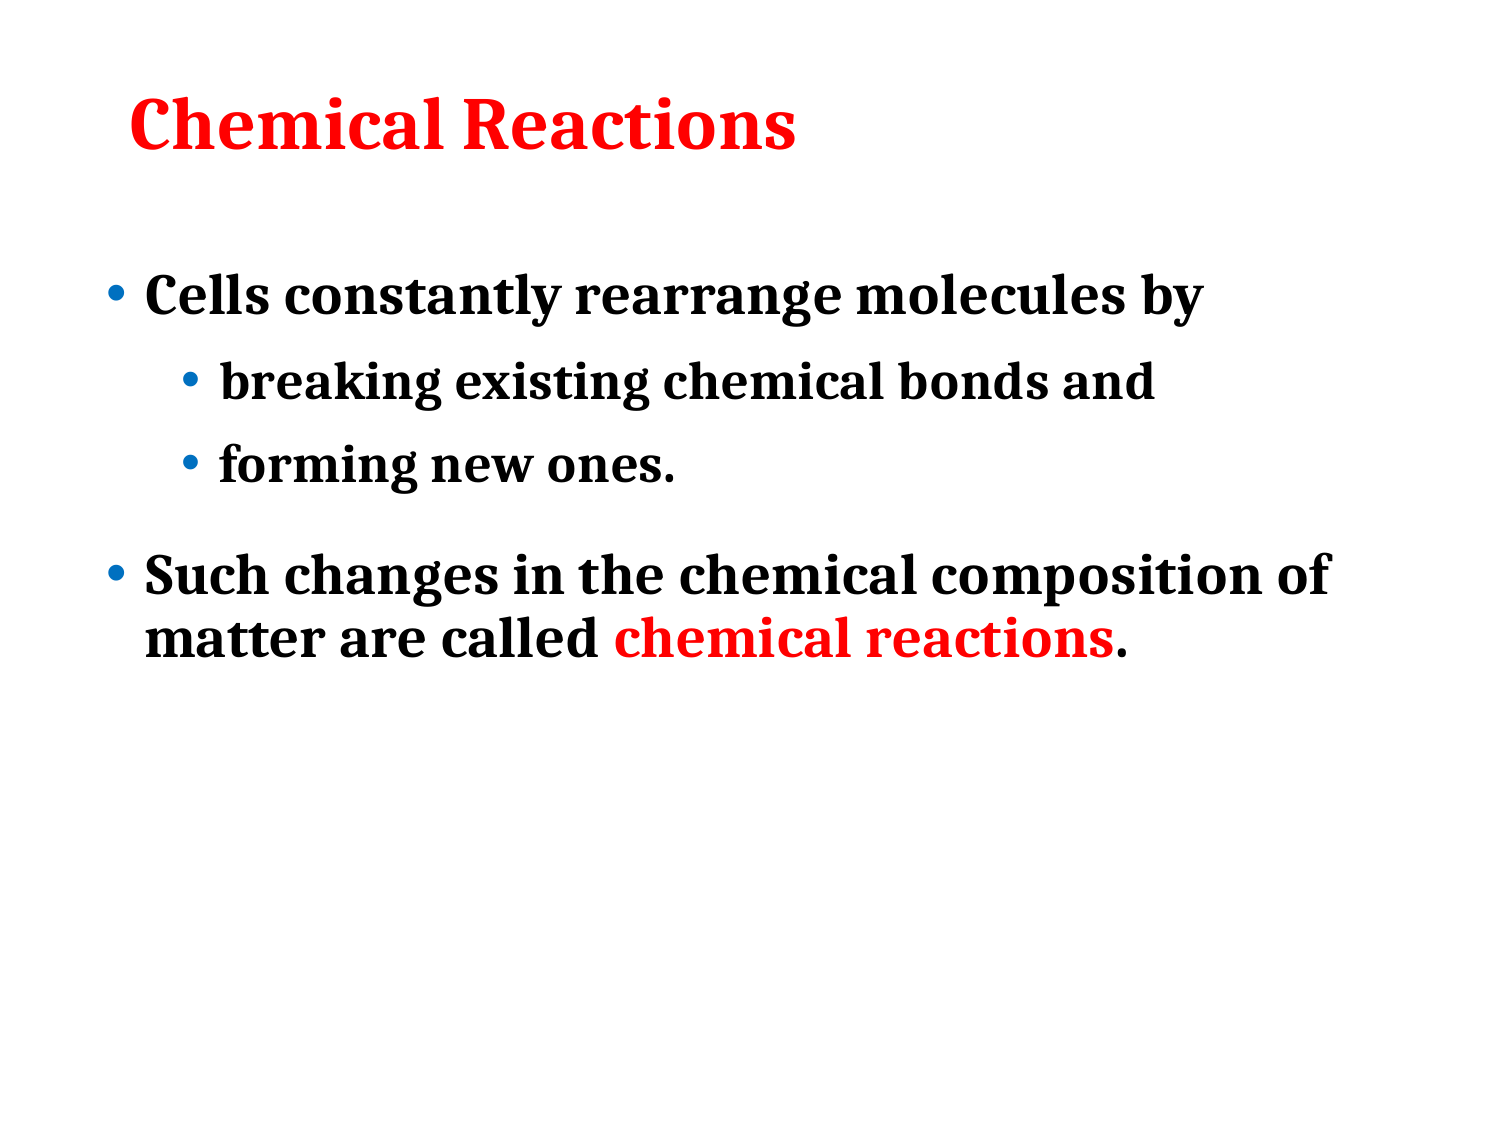

# Chemical Reactions
Cells constantly rearrange molecules by
breaking existing chemical bonds and
forming new ones.
Such changes in the chemical composition of matter are called chemical reactions.